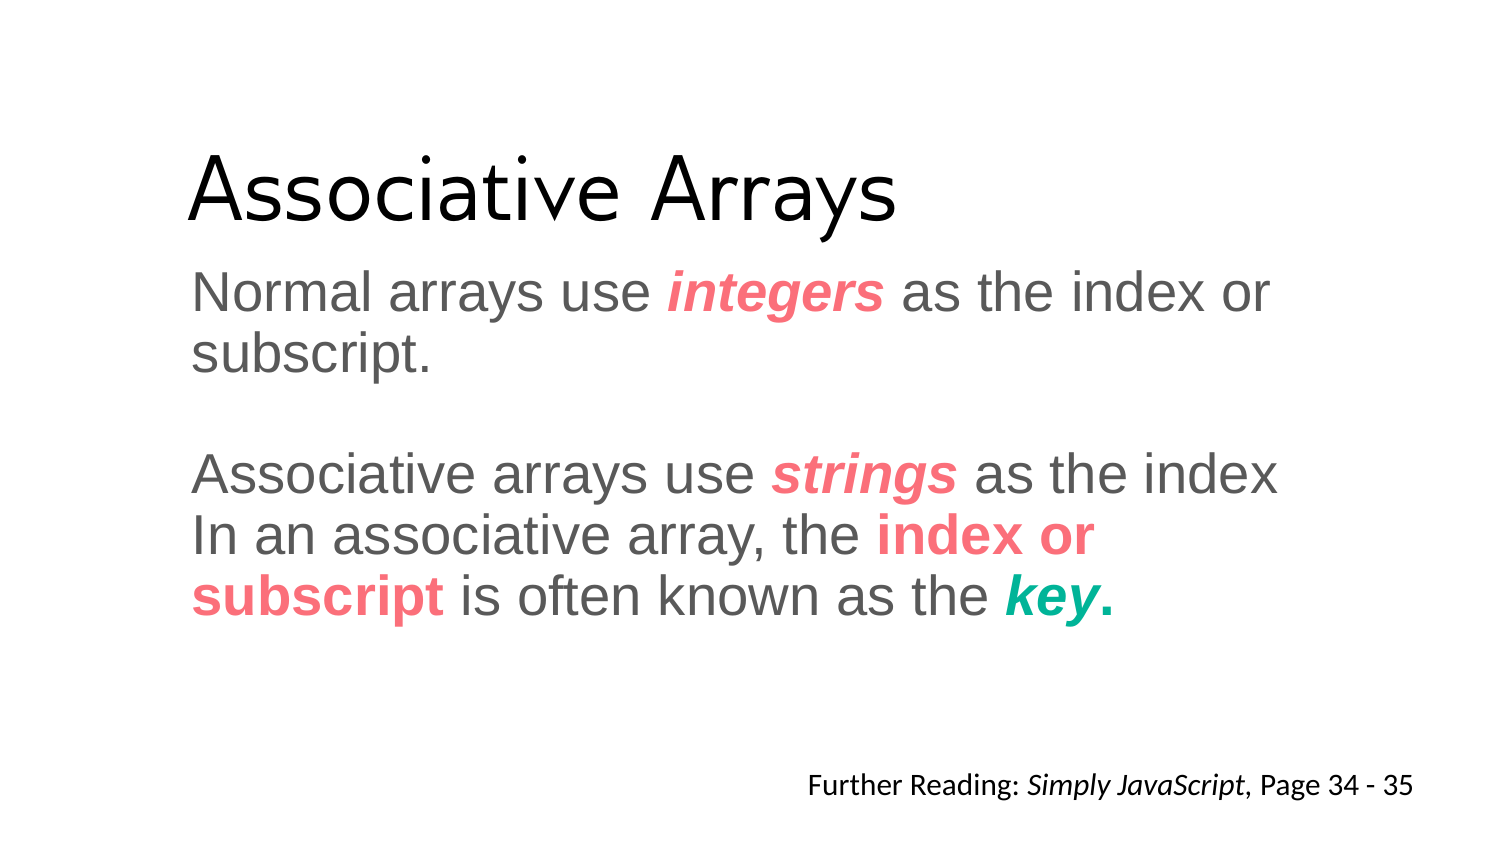

# Associative Arrays
Normal arrays use integers as the index or subscript.

Associative arrays use strings as the index
In an associative array, the index or subscript is often known as the key.
Further Reading: Simply JavaScript, Page 34 - 35